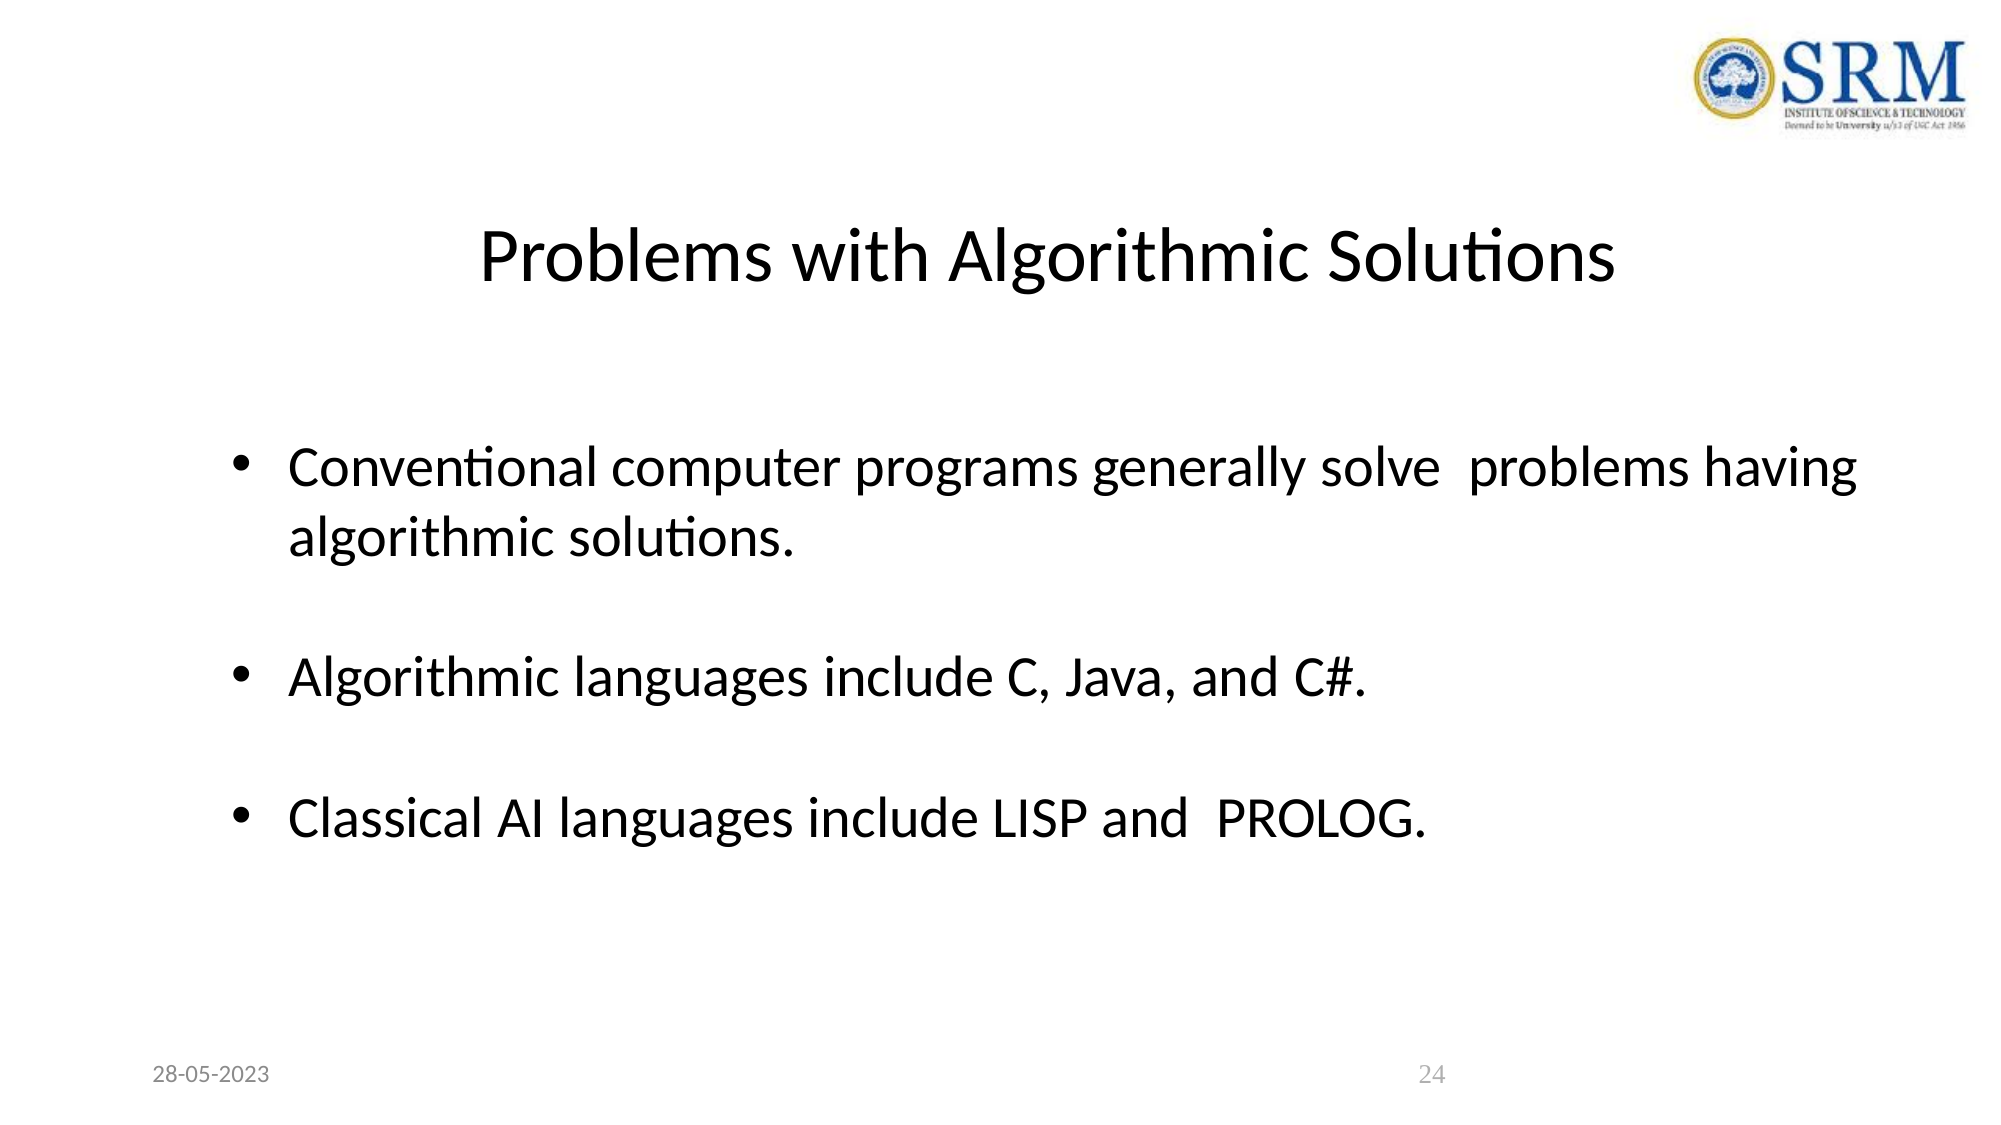

# Problems with Algorithmic Solutions
Conventional computer programs generally solve  problems having algorithmic solutions.

Algorithmic languages include C, Java, and C#.

Classical AI languages include LISP and  PROLOG.
28-05-2023
24